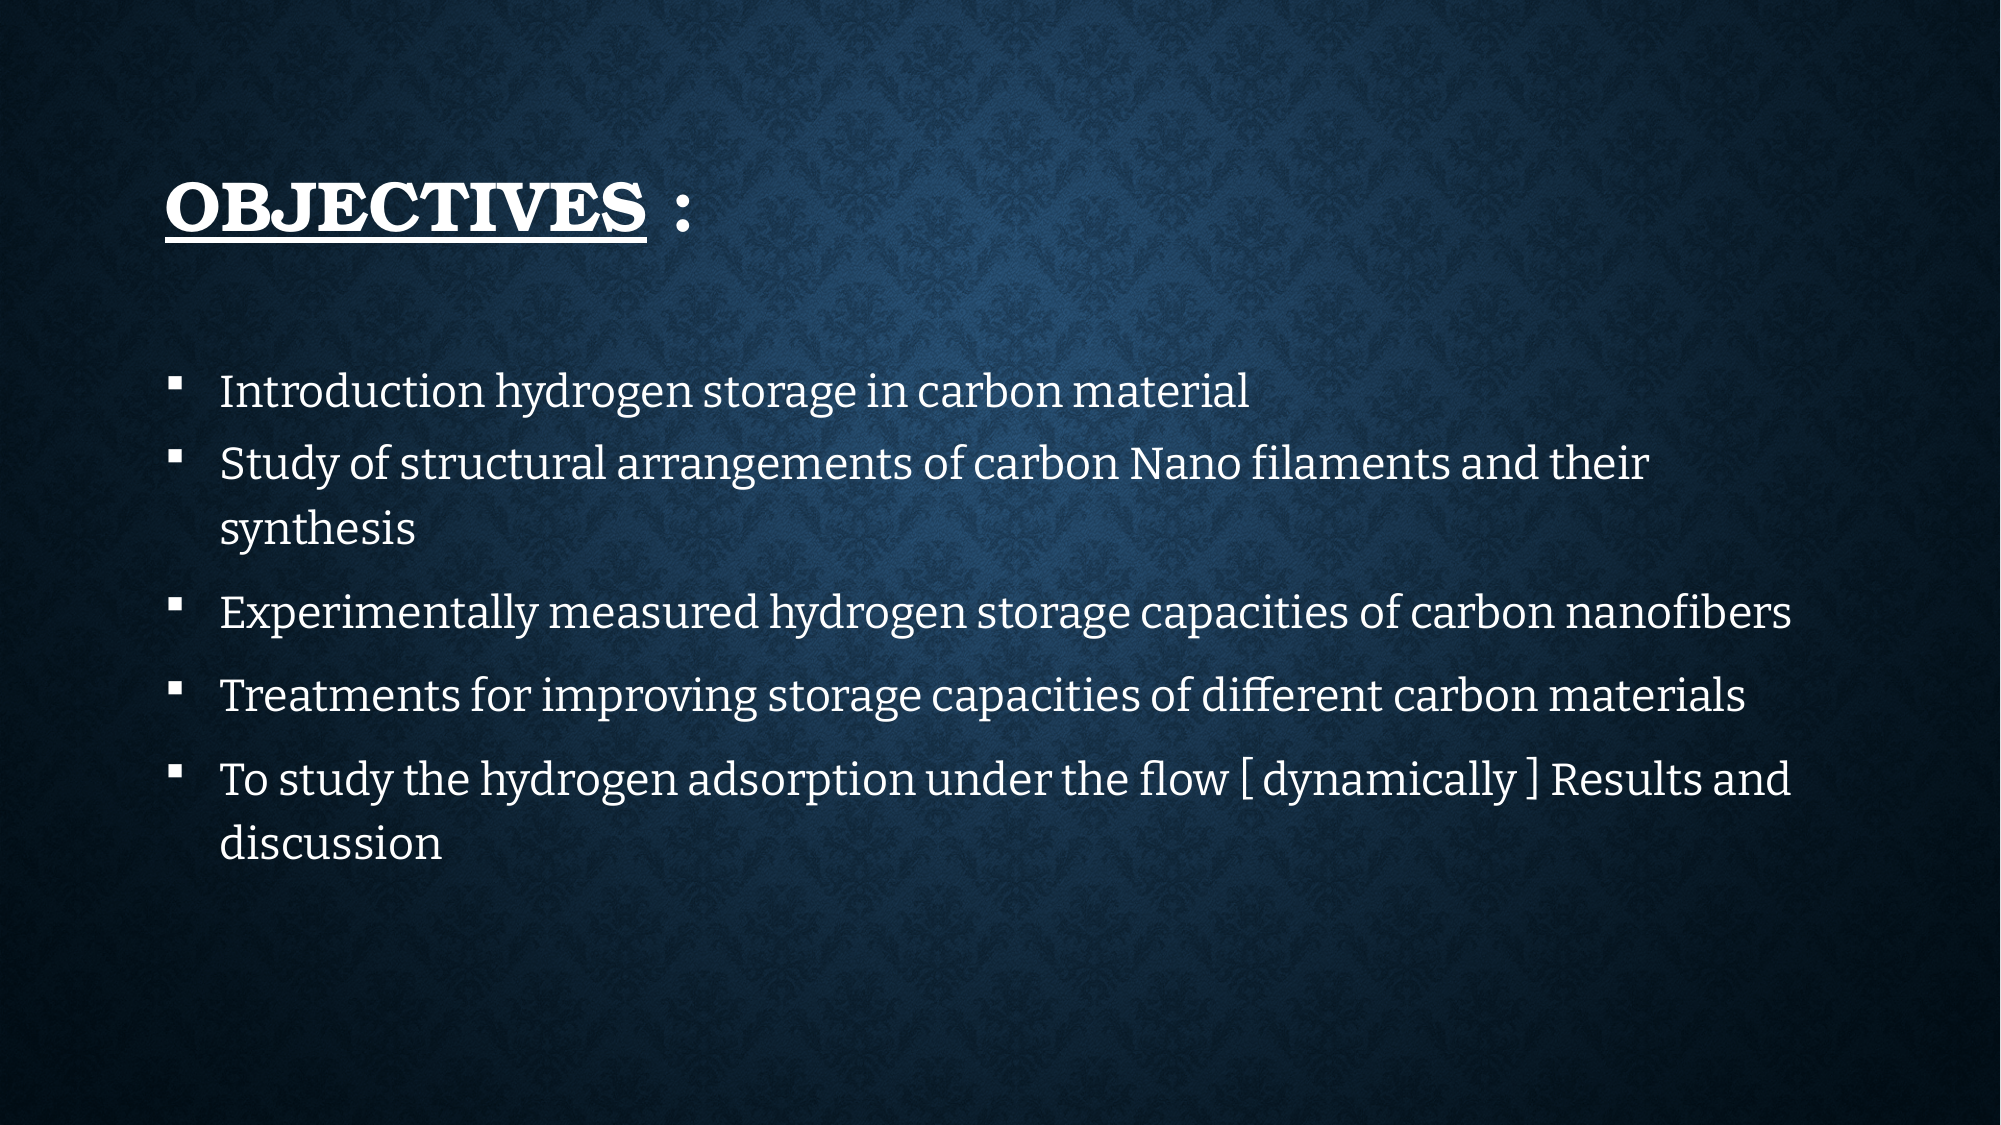

# OBJECTIVES :
Introduction hydrogen storage in carbon material
Study of structural arrangements of carbon Nano filaments and their synthesis
Experimentally measured hydrogen storage capacities of carbon nanofibers
Treatments for improving storage capacities of different carbon materials
To study the hydrogen adsorption under the flow [ dynamically ] Results and discussion